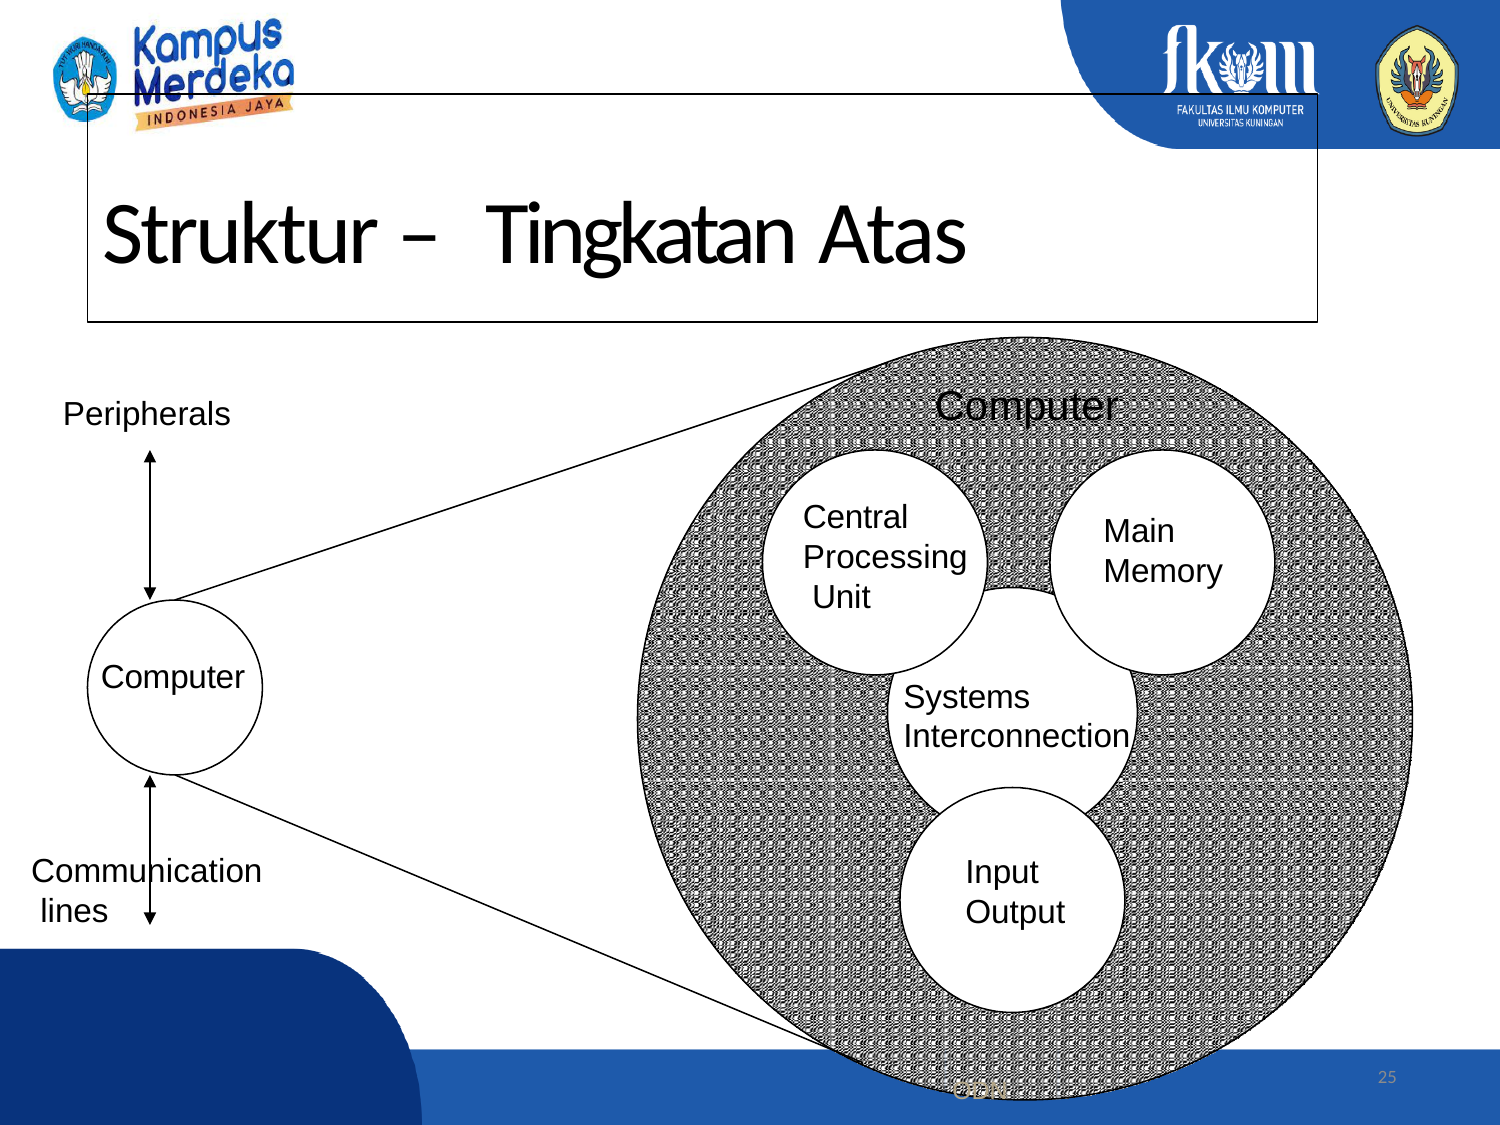

# Struktur – Tingkatan Atas

Computer
Peripherals

Central  Processing  Unit
Main  Memory
Computer
Systems  Interconnection
Communication  lines
Input  Output
25
ODN